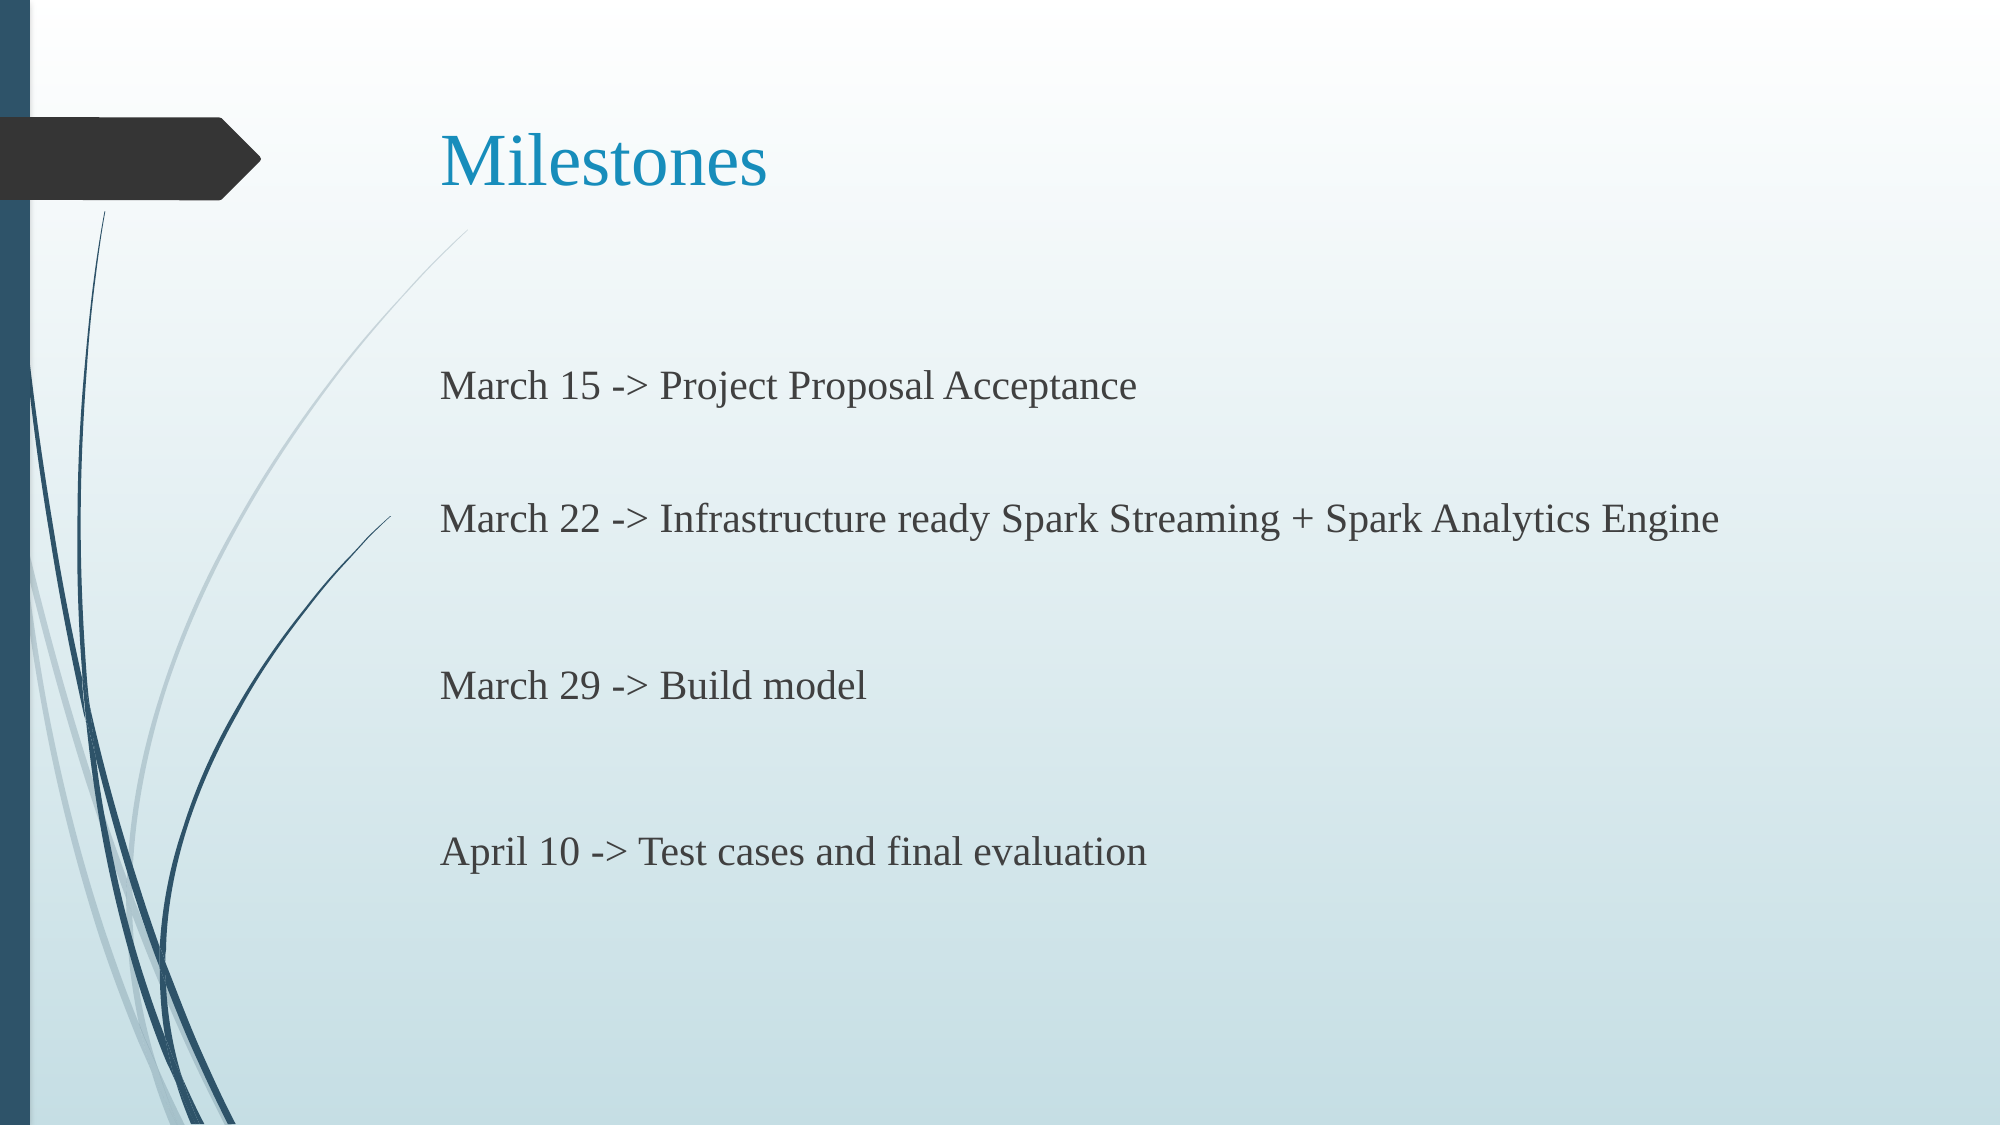

# Milestones
March 15 -> Project Proposal Acceptance

March 22 -> Infrastructure ready Spark Streaming + Spark Analytics Engine

March 29 -> Build model

April 10 -> Test cases and final evaluation